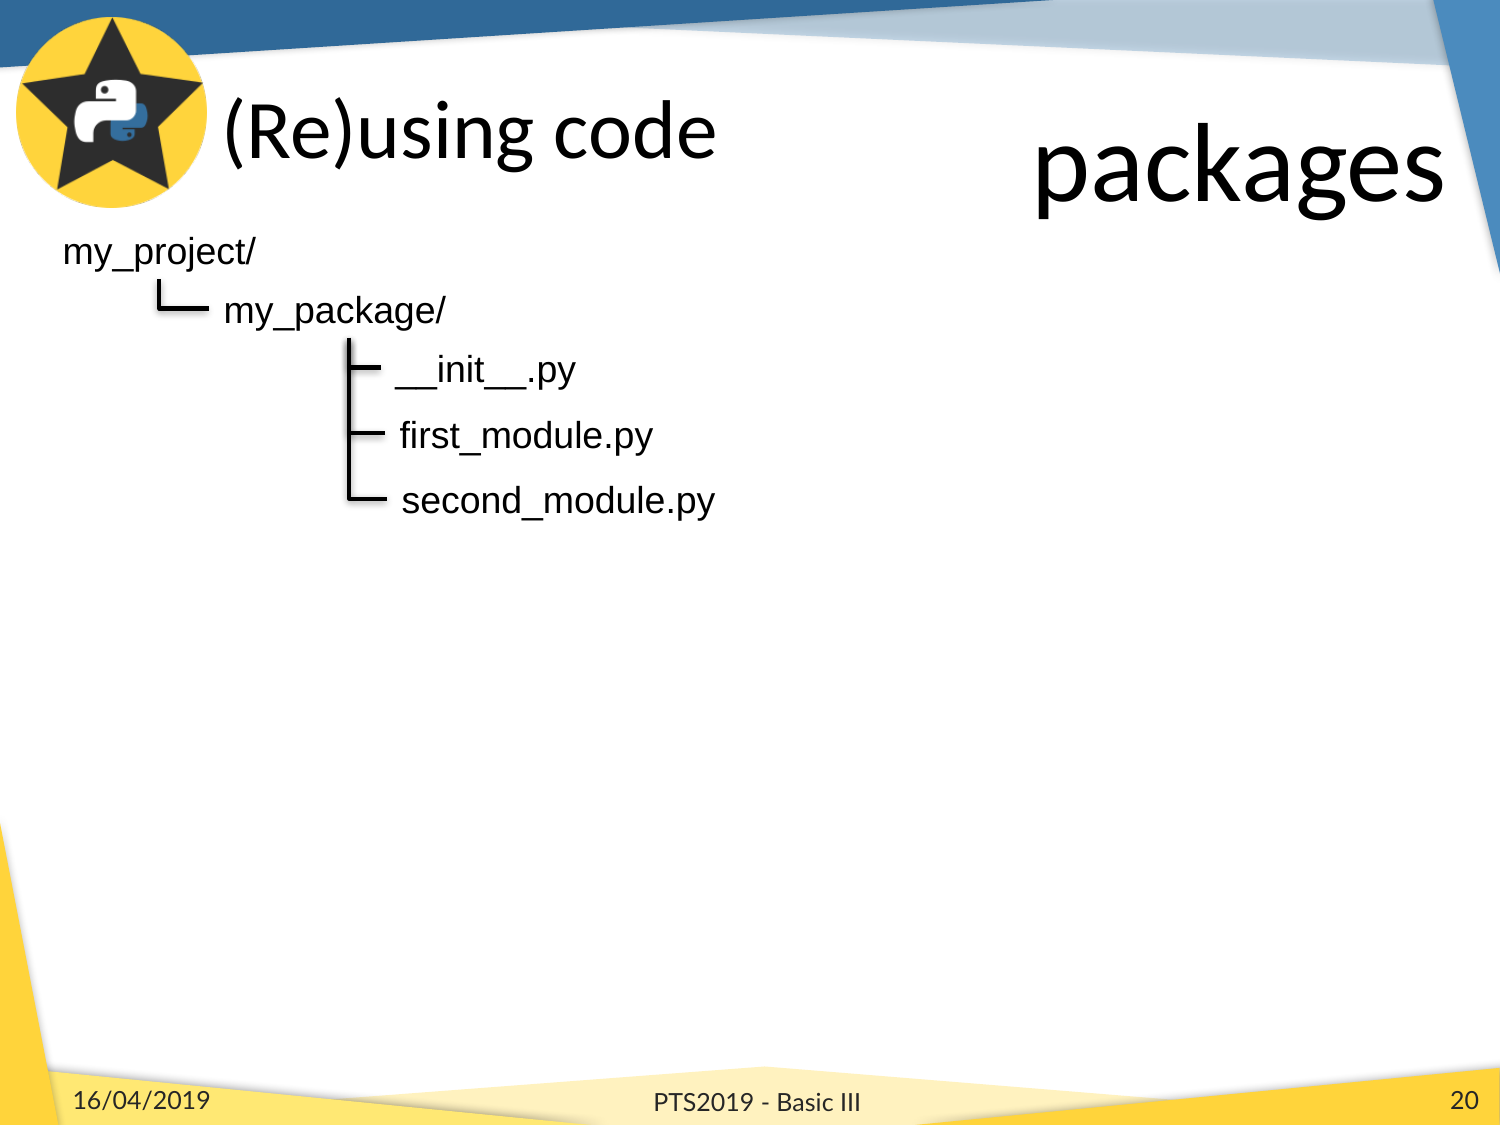

# (Re)using code
packages
my_project/
my_package/
__init__.py
first_module.py
second_module.py
PTS2019 - Basic III
16/04/2019
20